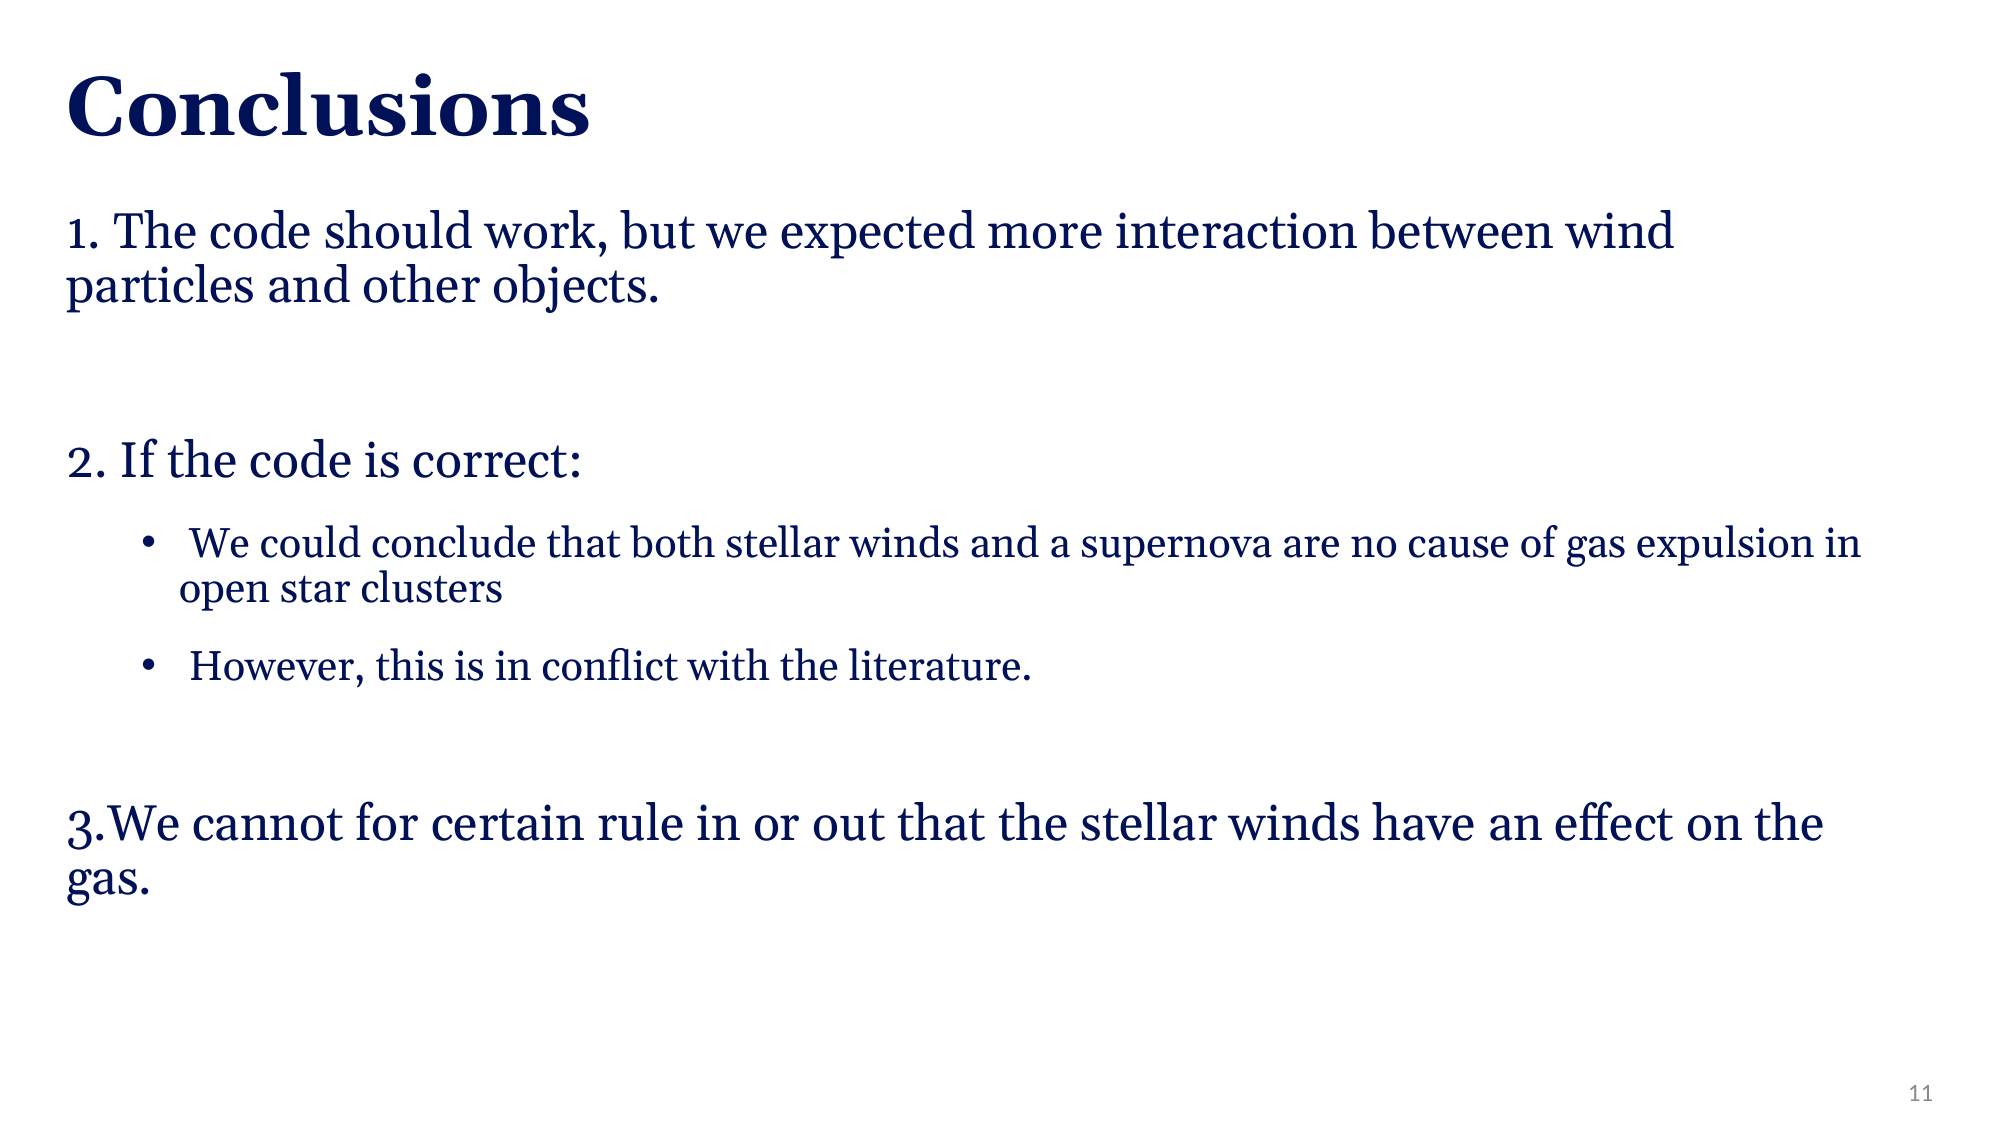

Conclusions
 The code should work, but we expected more interaction between wind particles and other objects.

 If the code is correct:
 We could conclude that both stellar winds and a supernova are no cause of gas expulsion in open star clusters
 However, this is in conflict with the literature.

We cannot for certain rule in or out that the stellar winds have an effect on the gas.

11